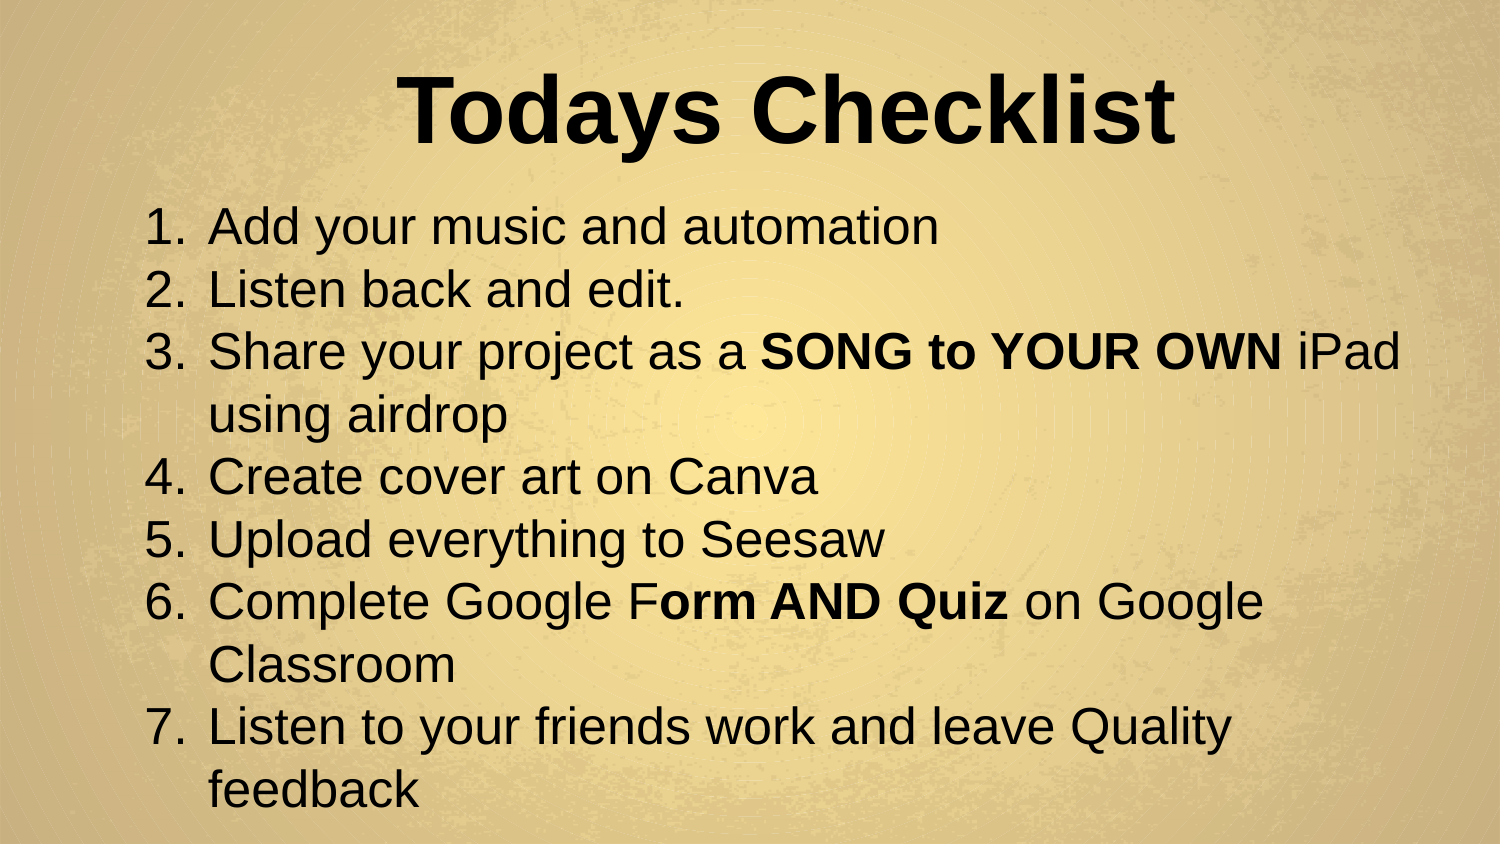

Todays Checklist
Add your music and automation
Listen back and edit.
Share your project as a SONG to YOUR OWN iPad using airdrop
Create cover art on Canva
Upload everything to Seesaw
Complete Google Form AND Quiz on Google Classroom
Listen to your friends work and leave Quality feedback